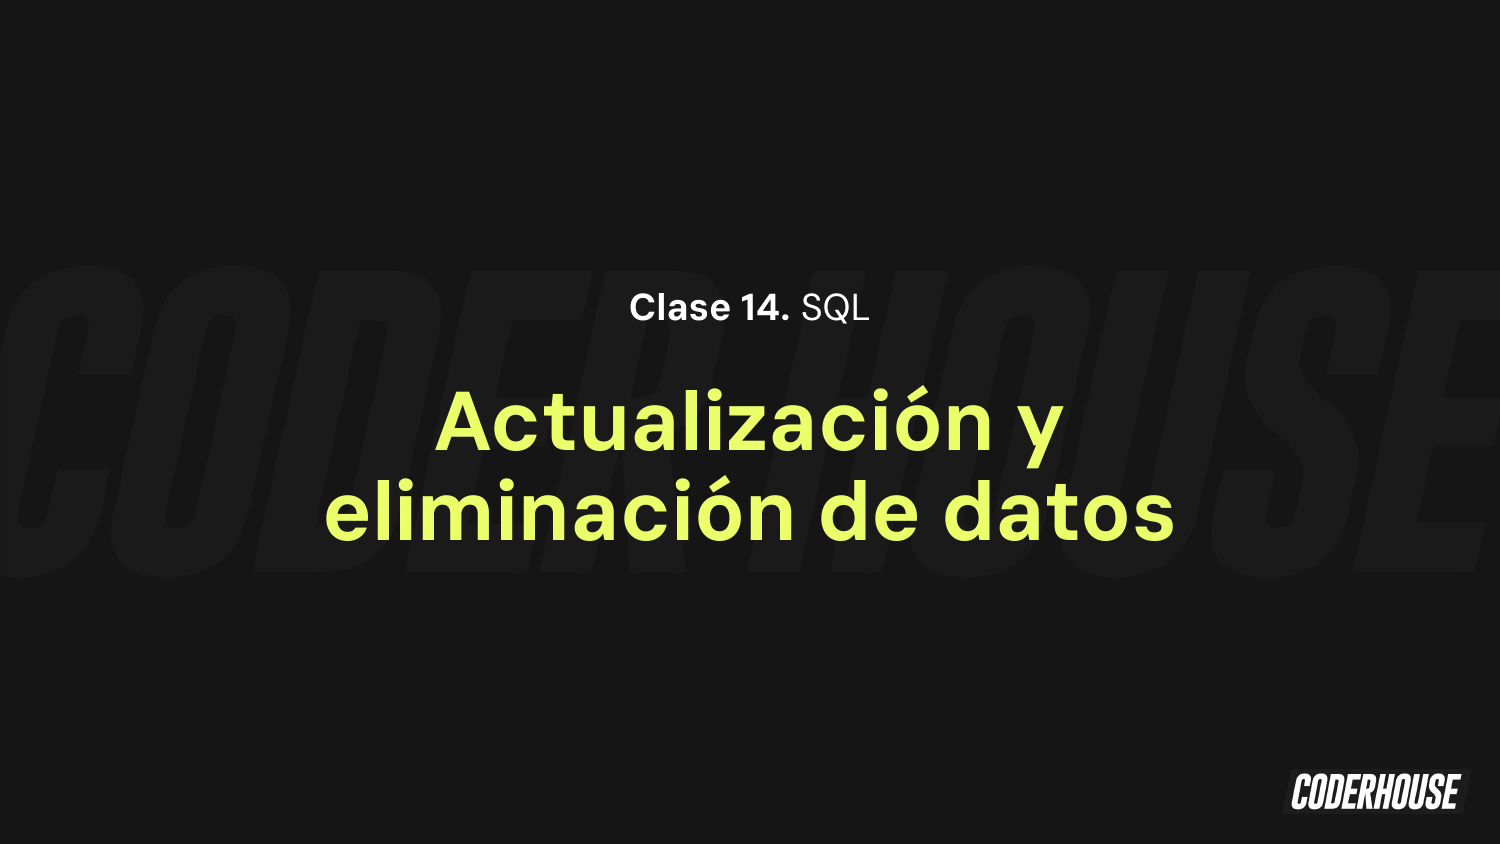

Clase 14. SQL
Actualización y eliminación de datos